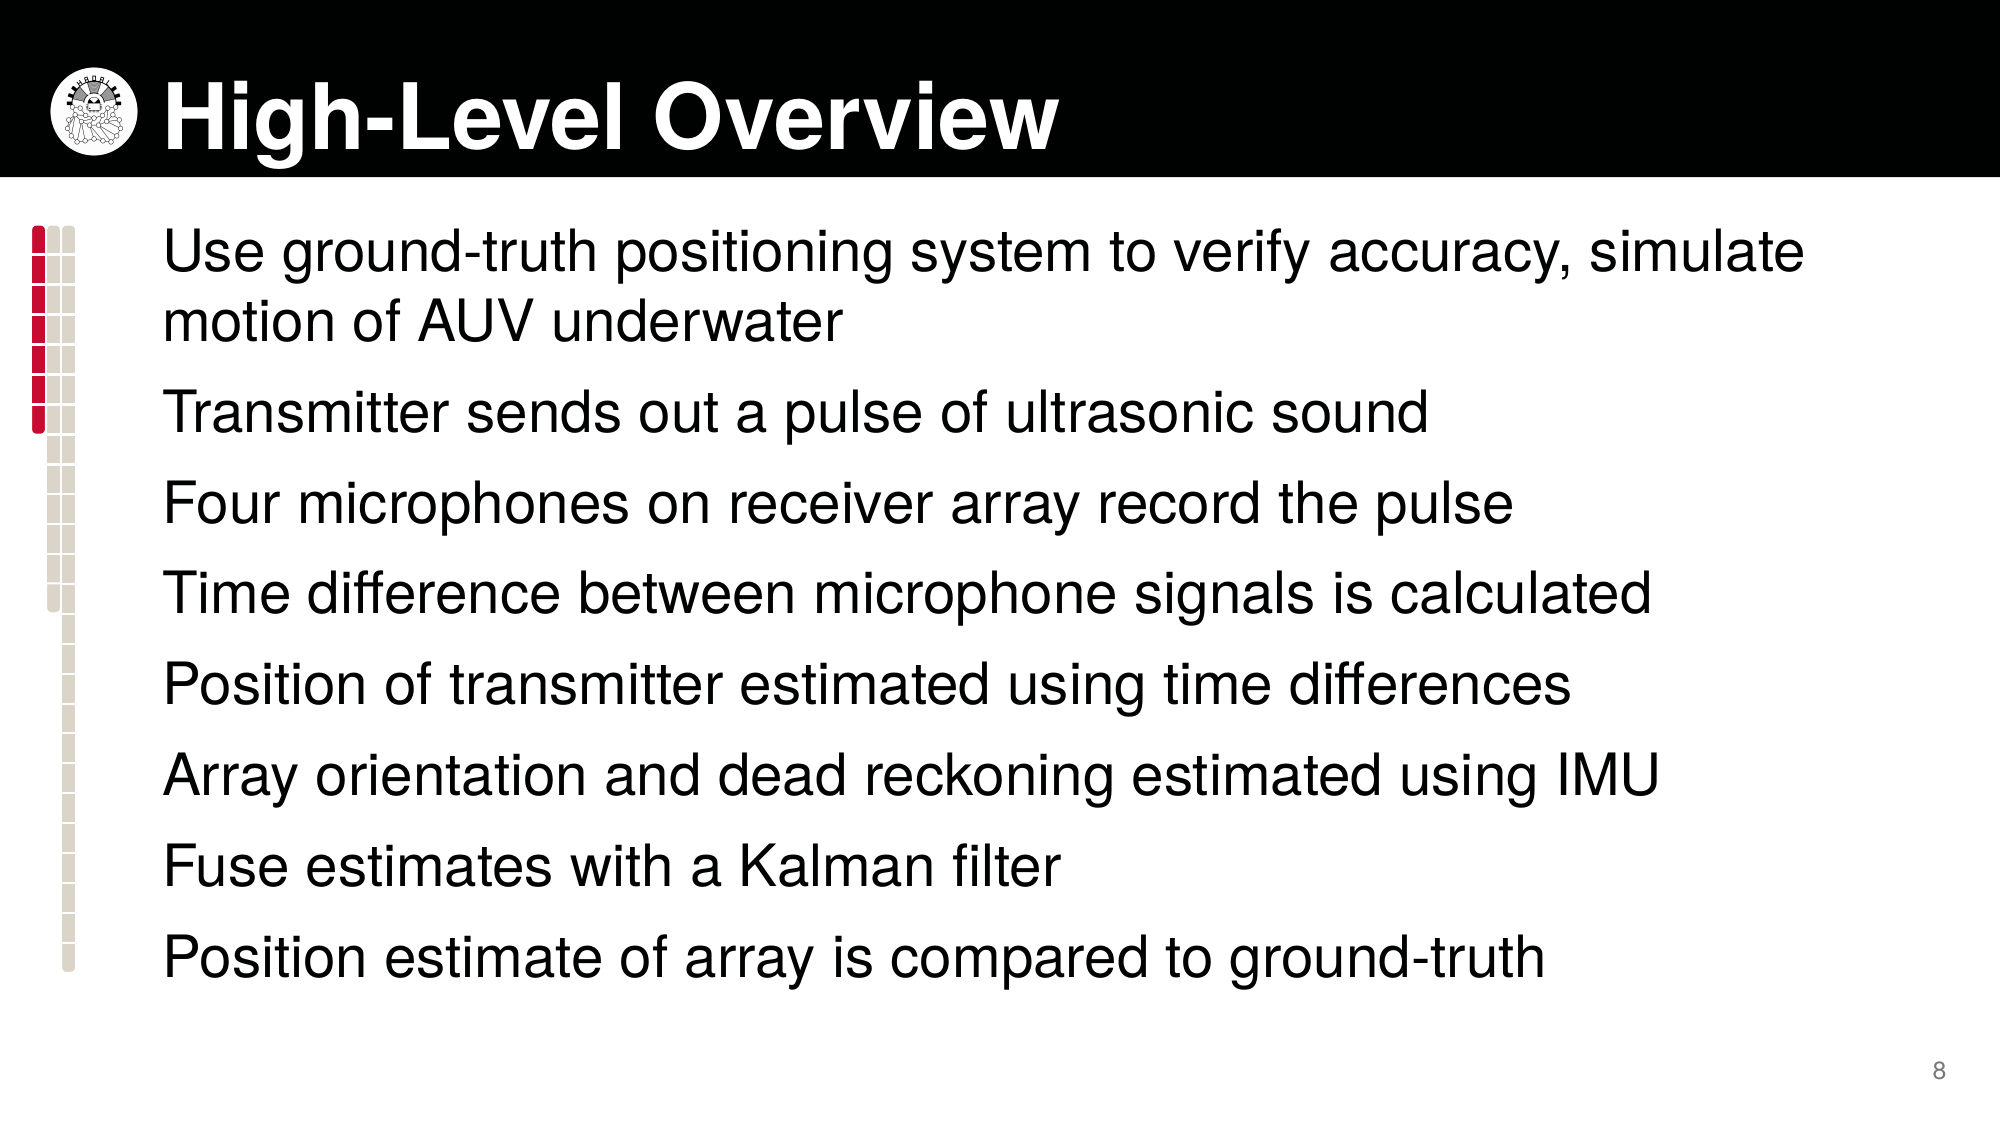

# High-Level Overview
Use ground-truth positioning system to verify accuracy, simulate motion of AUV underwater
Transmitter sends out a pulse of ultrasonic sound
Four microphones on receiver array record the pulse
Time difference between microphone signals is calculated
Position of transmitter estimated using time differences
Array orientation and dead reckoning estimated using IMU
Fuse estimates with a Kalman filter
Position estimate of array is compared to ground-truth

8